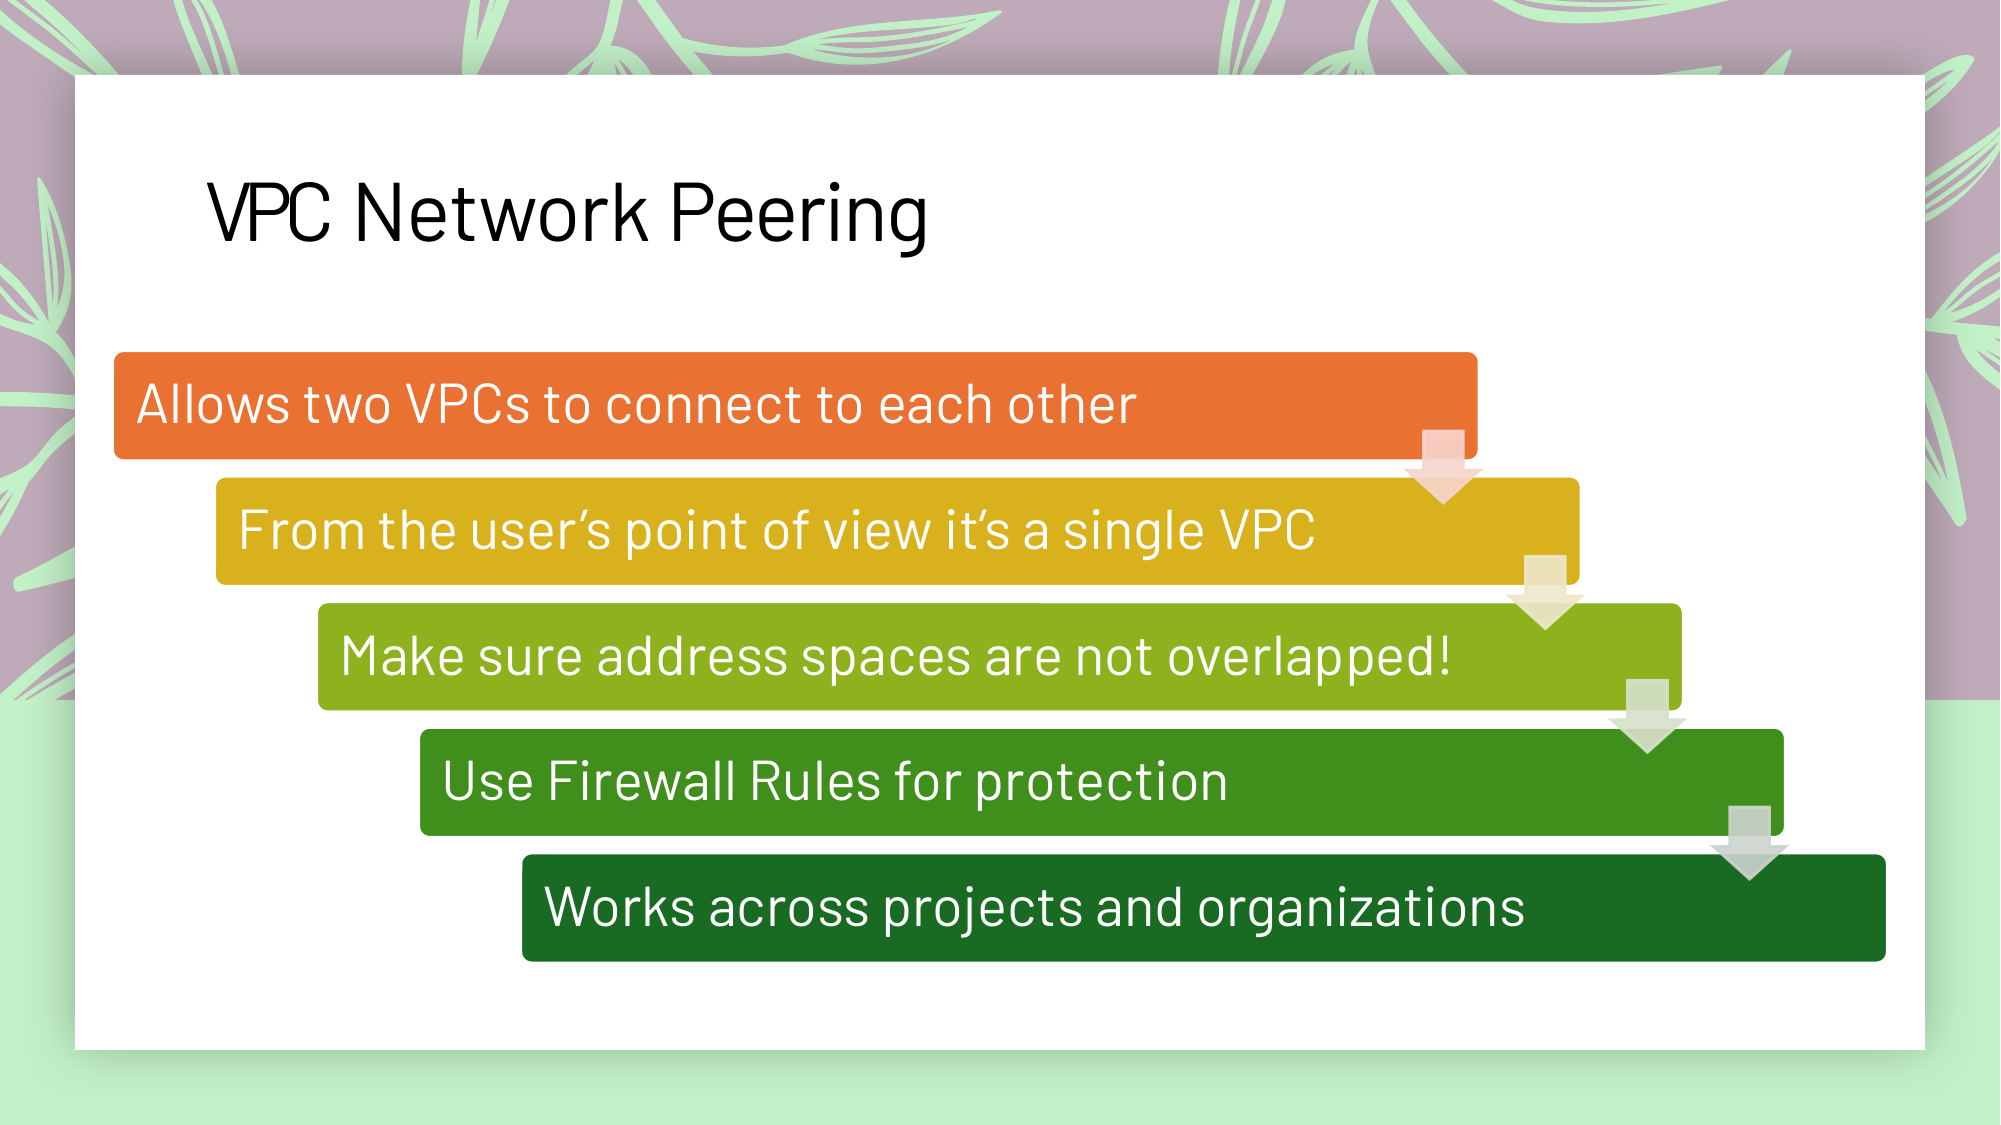

# VPC Network Peering
Allows two VPCs to connect to each other
From the user’s point of view it’s a single VPC
Make sure address spaces are not overlapped!
Use Firewall Rules for protection
Works across projects and organizations